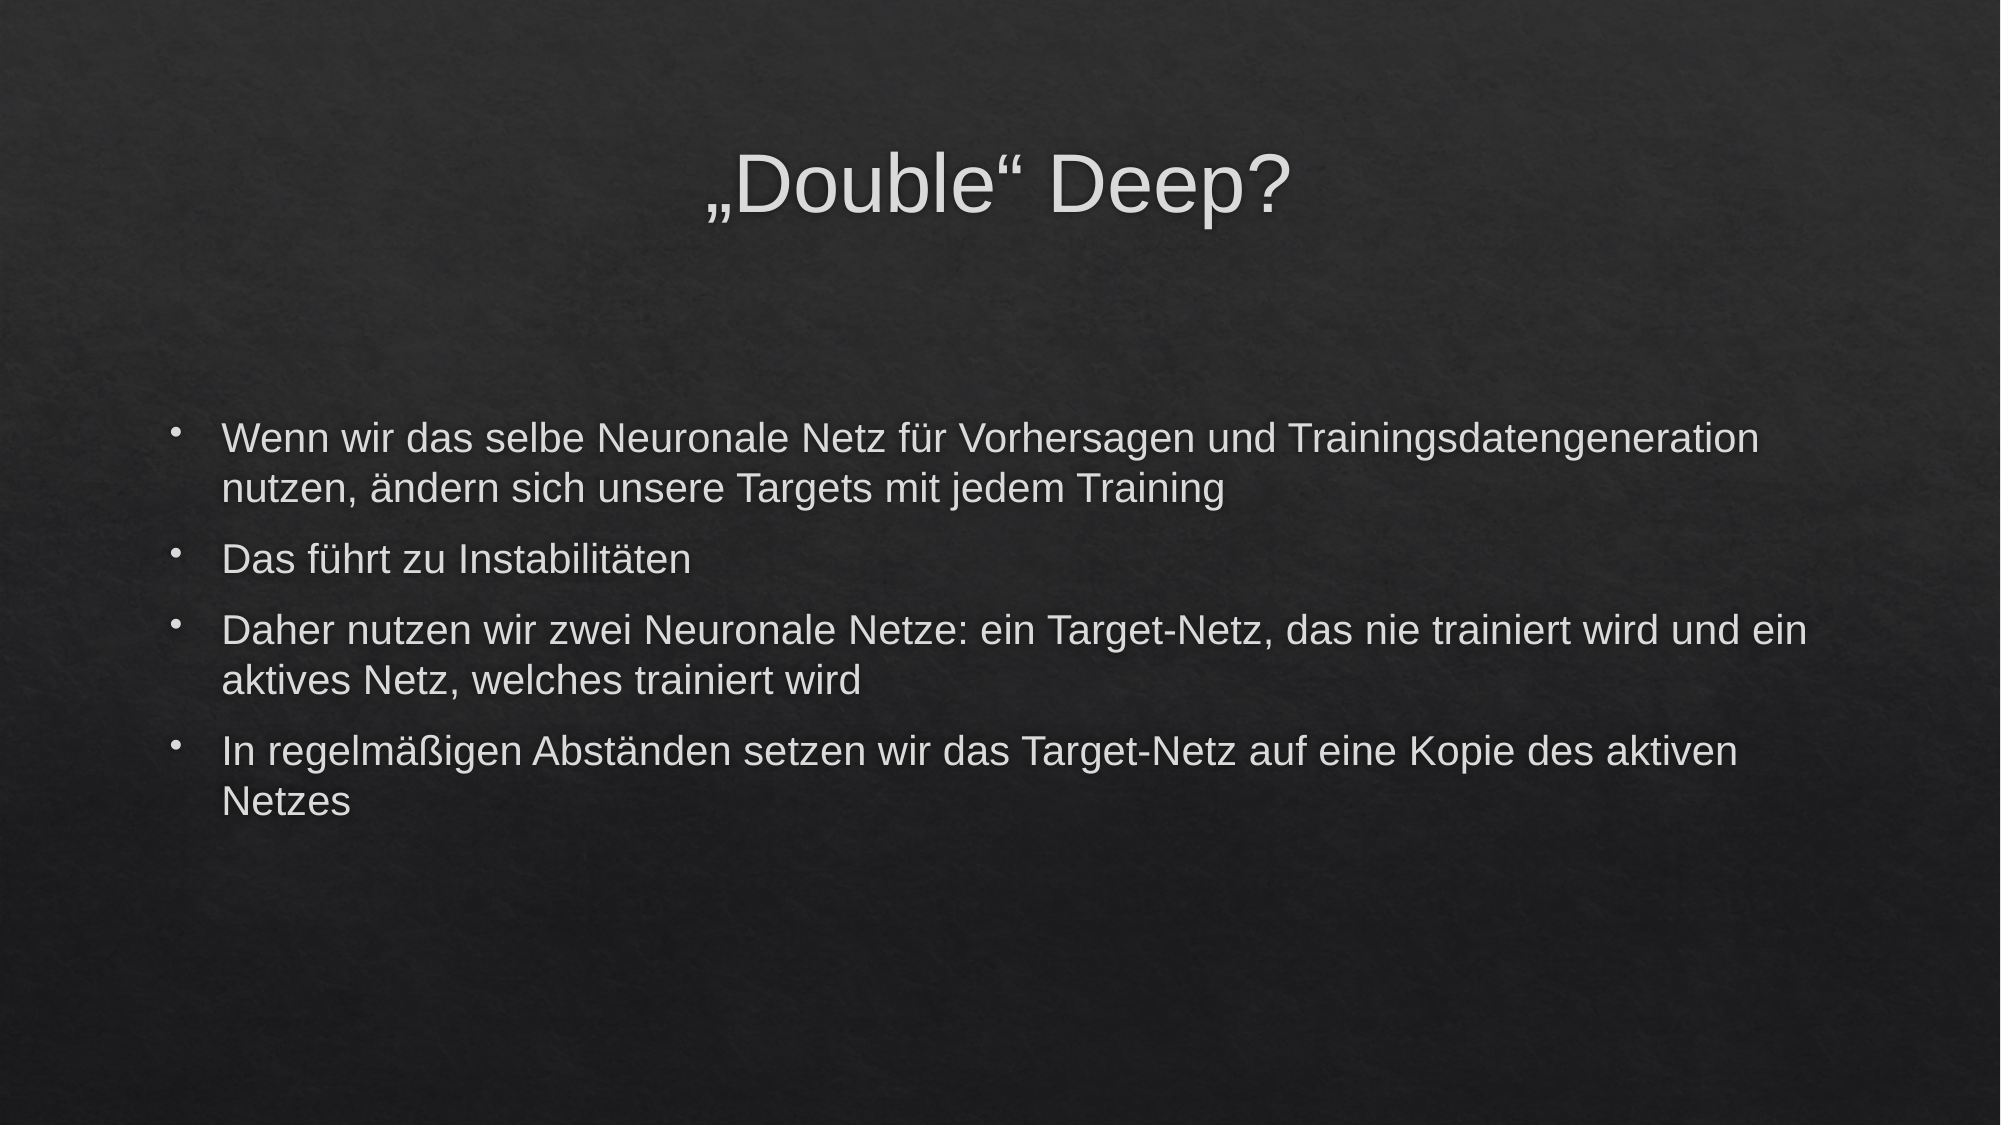

# „Double“ Deep?
Wenn wir das selbe Neuronale Netz für Vorhersagen und Trainingsdatengeneration nutzen, ändern sich unsere Targets mit jedem Training
Das führt zu Instabilitäten
Daher nutzen wir zwei Neuronale Netze: ein Target-Netz, das nie trainiert wird und ein aktives Netz, welches trainiert wird
In regelmäßigen Abständen setzen wir das Target-Netz auf eine Kopie des aktiven Netzes